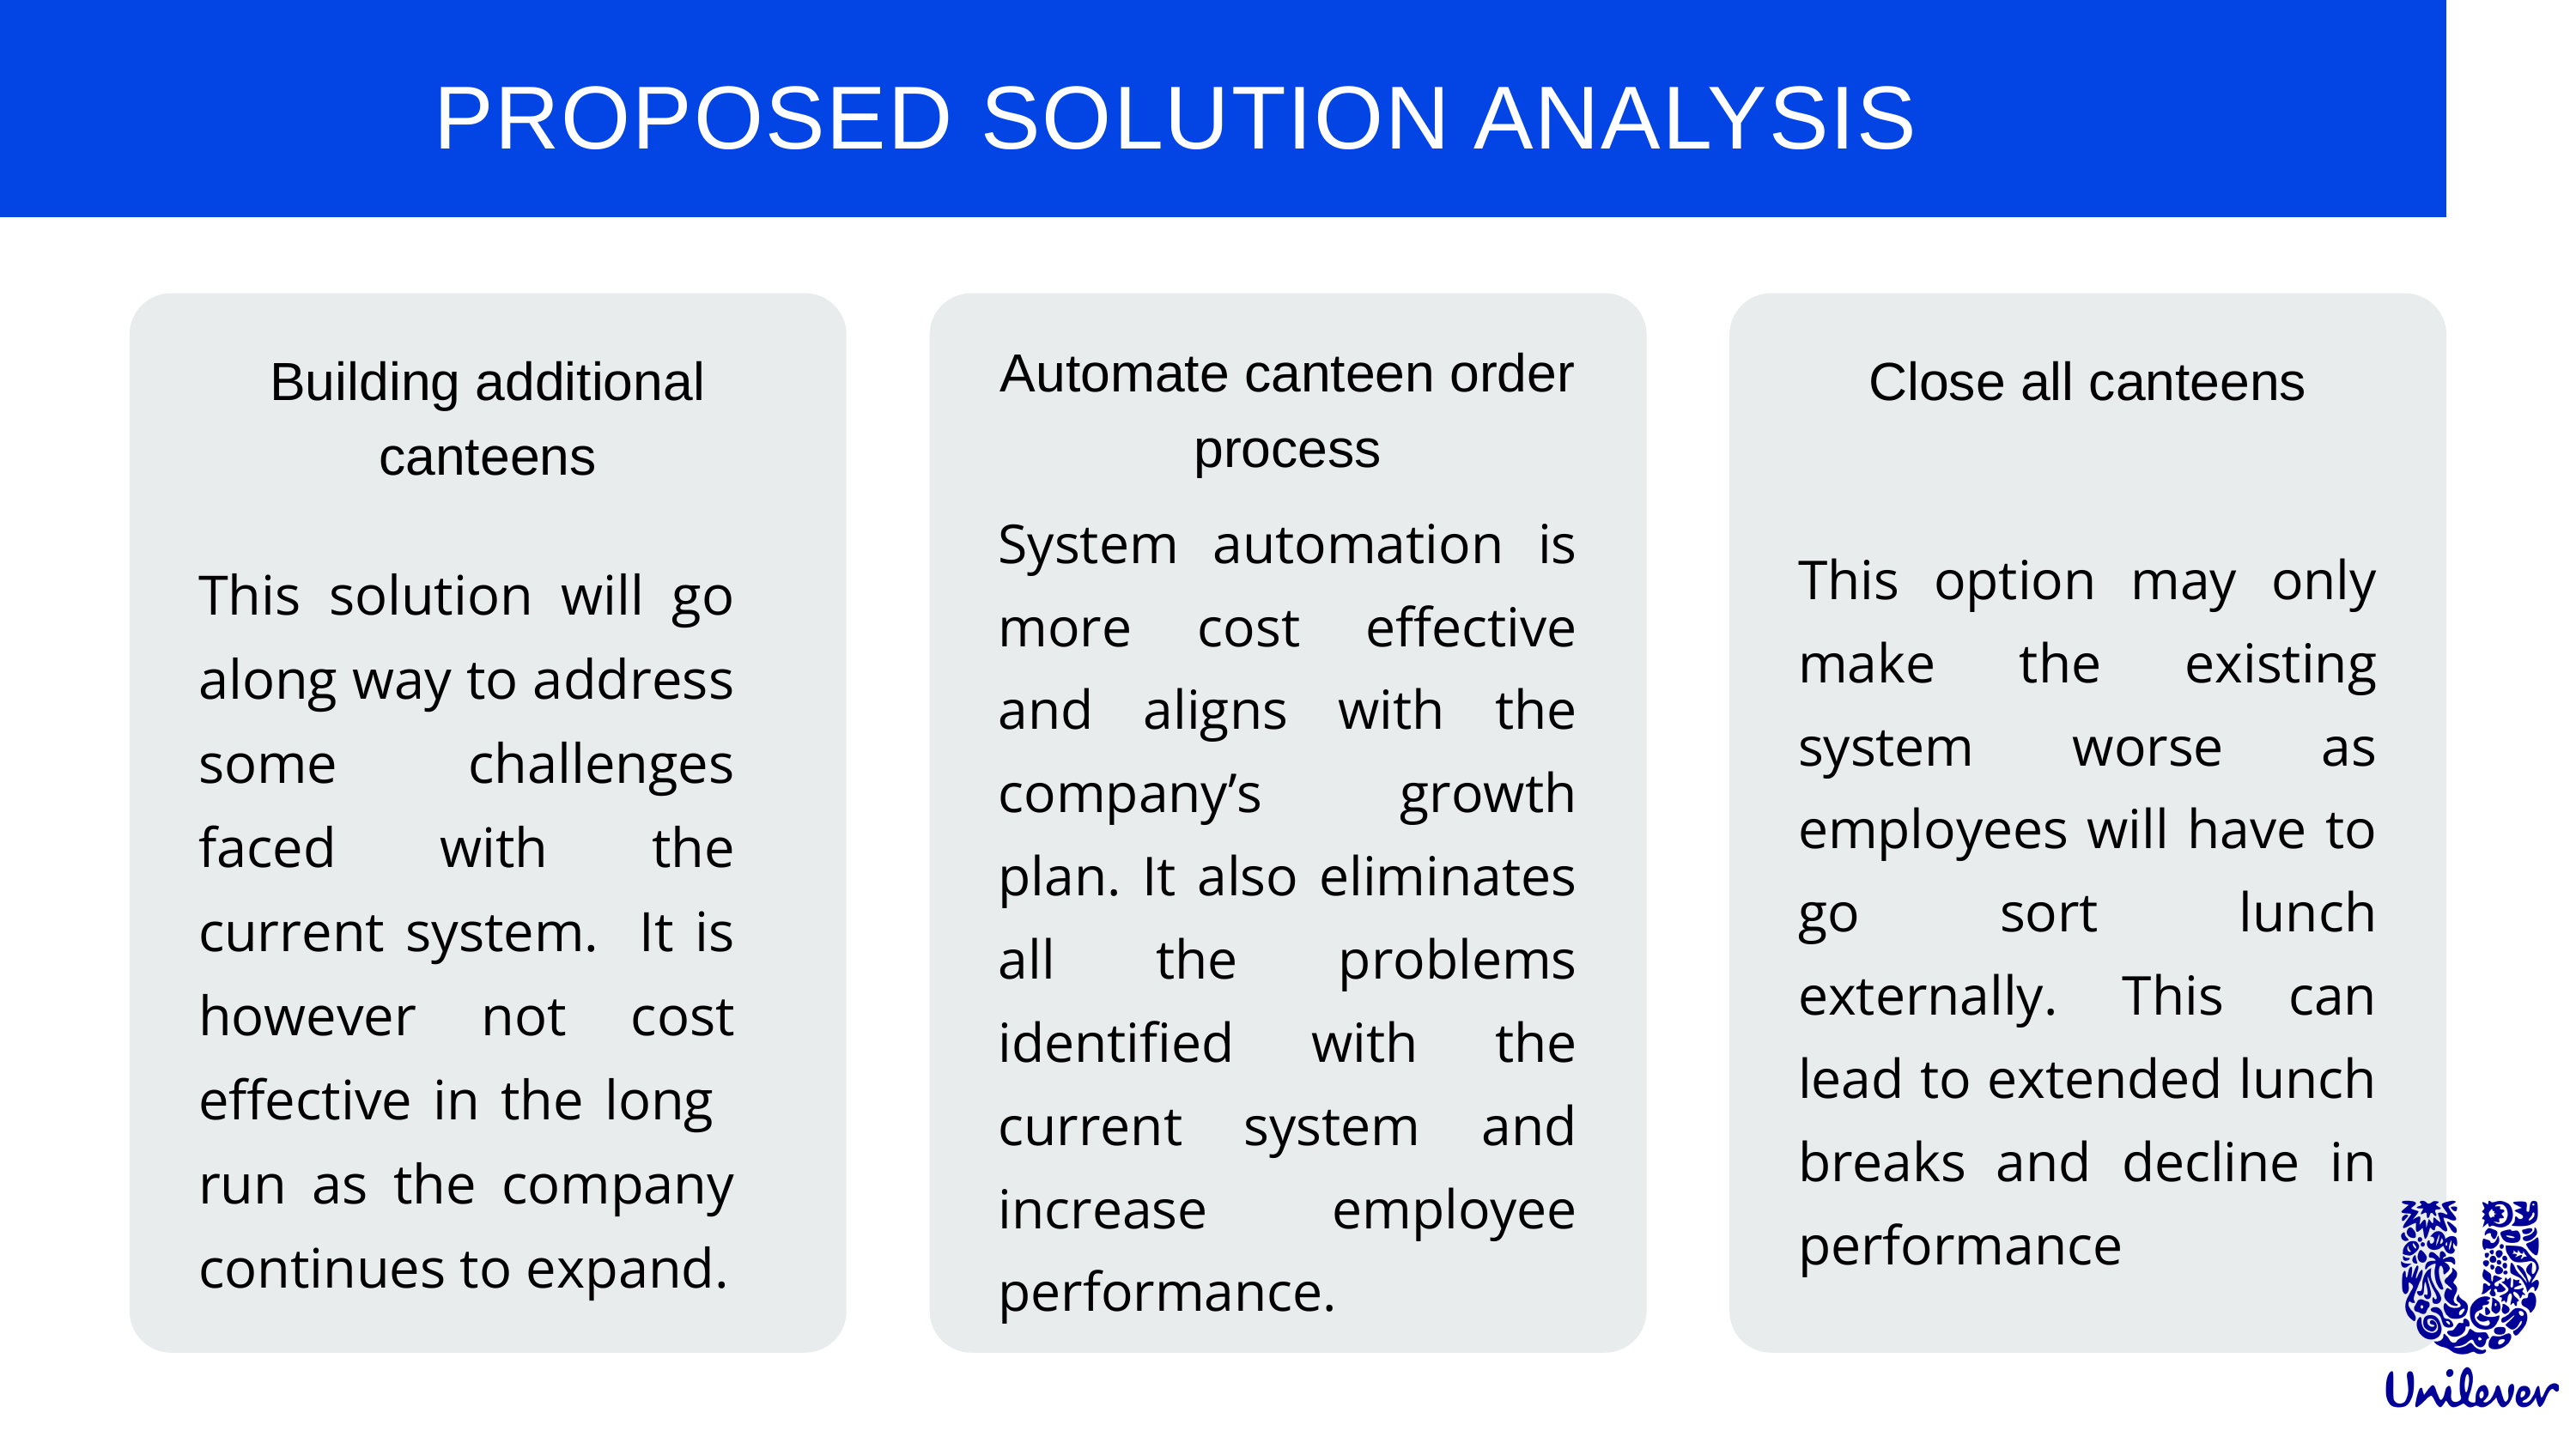

PROPOSED SOLUTION ANALYSIS

Automate canteen order process
Building additional canteens
Close all canteens
System automation is more cost effective and aligns with the company’s growth plan. It also eliminates all the problems identified with the current system and increase employee performance.
This option may only make the existing system worse as employees will have to go sort lunch externally. This can lead to extended lunch breaks and decline in performance
This solution will go along way to address some challenges faced with the current system.  It is however not cost effective in the long  run as the company continues to expand.